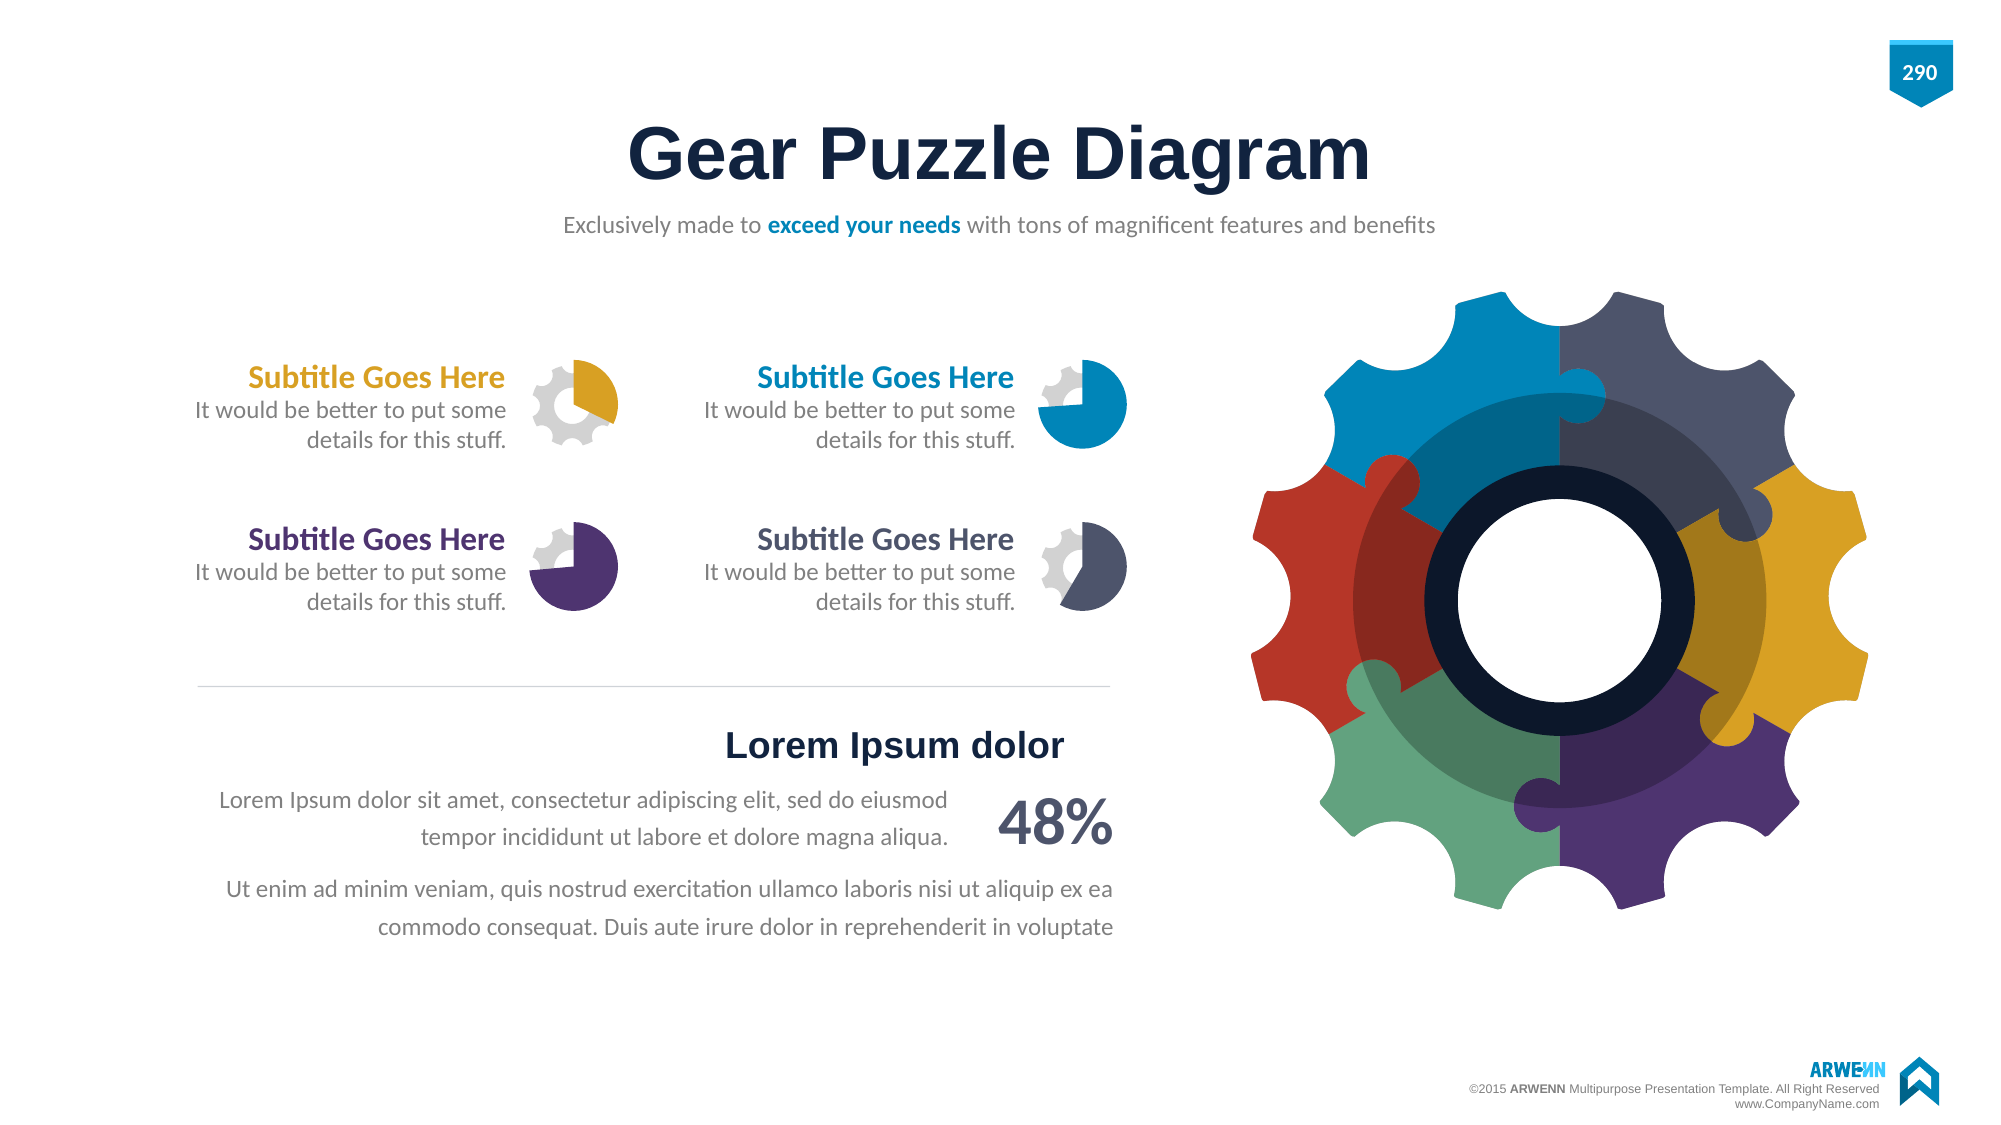

# Gear Puzzle Diagram
Exclusively made to exceed your needs with tons of magnificent features and benefits

Subtitle Goes Here
It would be better to put some details for this stuff.
Subtitle Goes Here
It would be better to put some details for this stuff.

Subtitle Goes Here
It would be better to put some details for this stuff.
Subtitle Goes Here
It would be better to put some details for this stuff.

Lorem Ipsum dolor
Lorem Ipsum dolor sit amet, consectetur adipiscing elit, sed do eiusmod tempor incididunt ut labore et dolore magna aliqua.
48%
Ut enim ad minim veniam, quis nostrud exercitation ullamco laboris nisi ut aliquip ex ea commodo consequat. Duis aute irure dolor in reprehenderit in voluptate